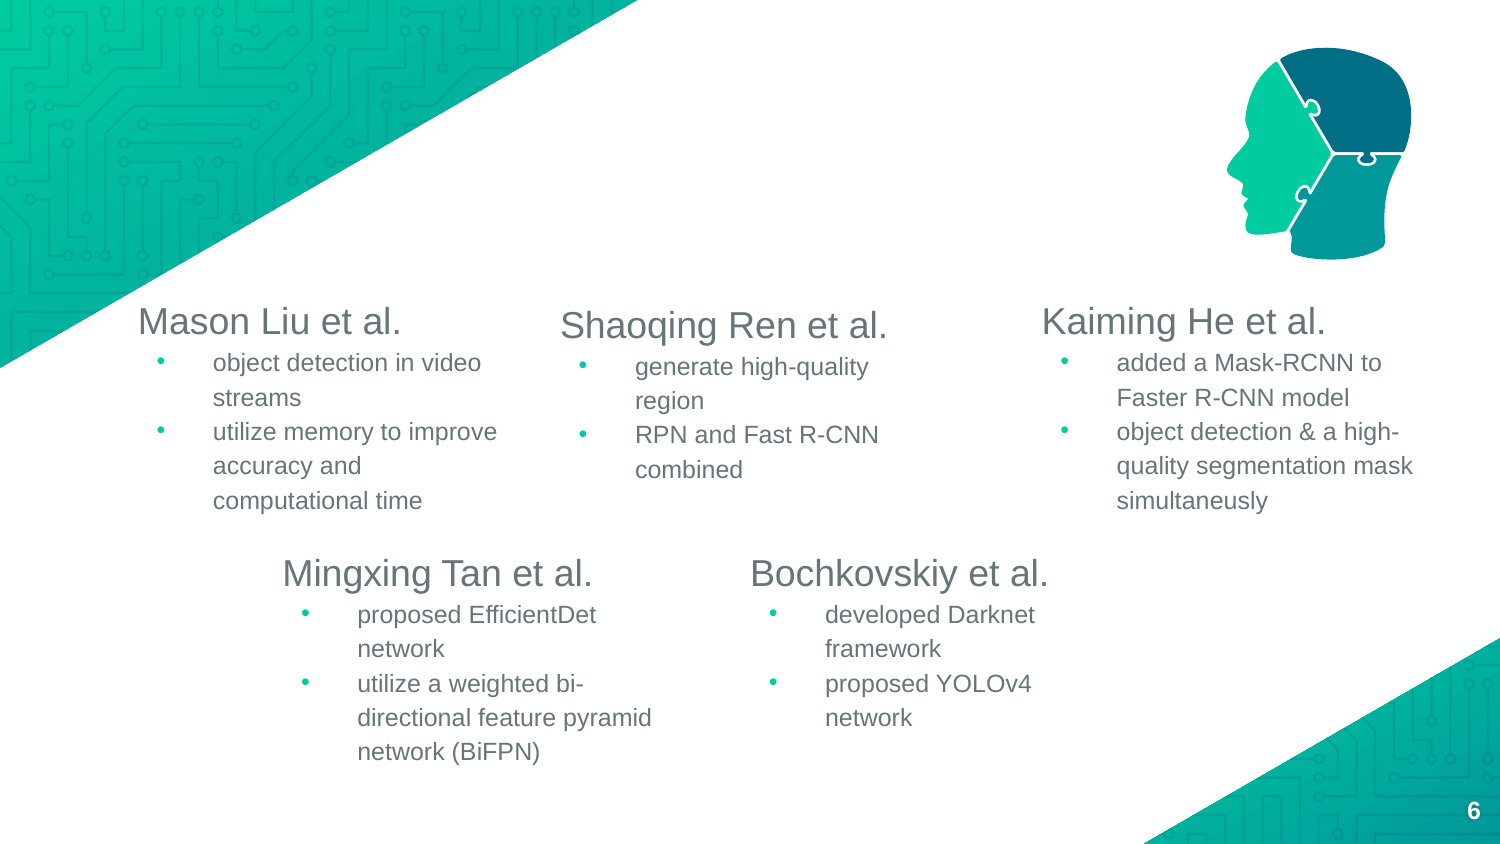

Mason Liu et al.
object detection in video streams
utilize memory to improve accuracy and computational time
Kaiming He et al.
added a Mask-RCNN to Faster R-CNN model
object detection & a high-quality segmentation mask simultaneusly

Shaoqing Ren et al.
generate high-quality region
RPN and Fast R-CNN combined
Bochkovskiy et al.
developed Darknet framework
proposed YOLOv4 network
Mingxing Tan et al.
proposed EfficientDet network
utilize a weighted bi-directional feature pyramid network (BiFPN)
6